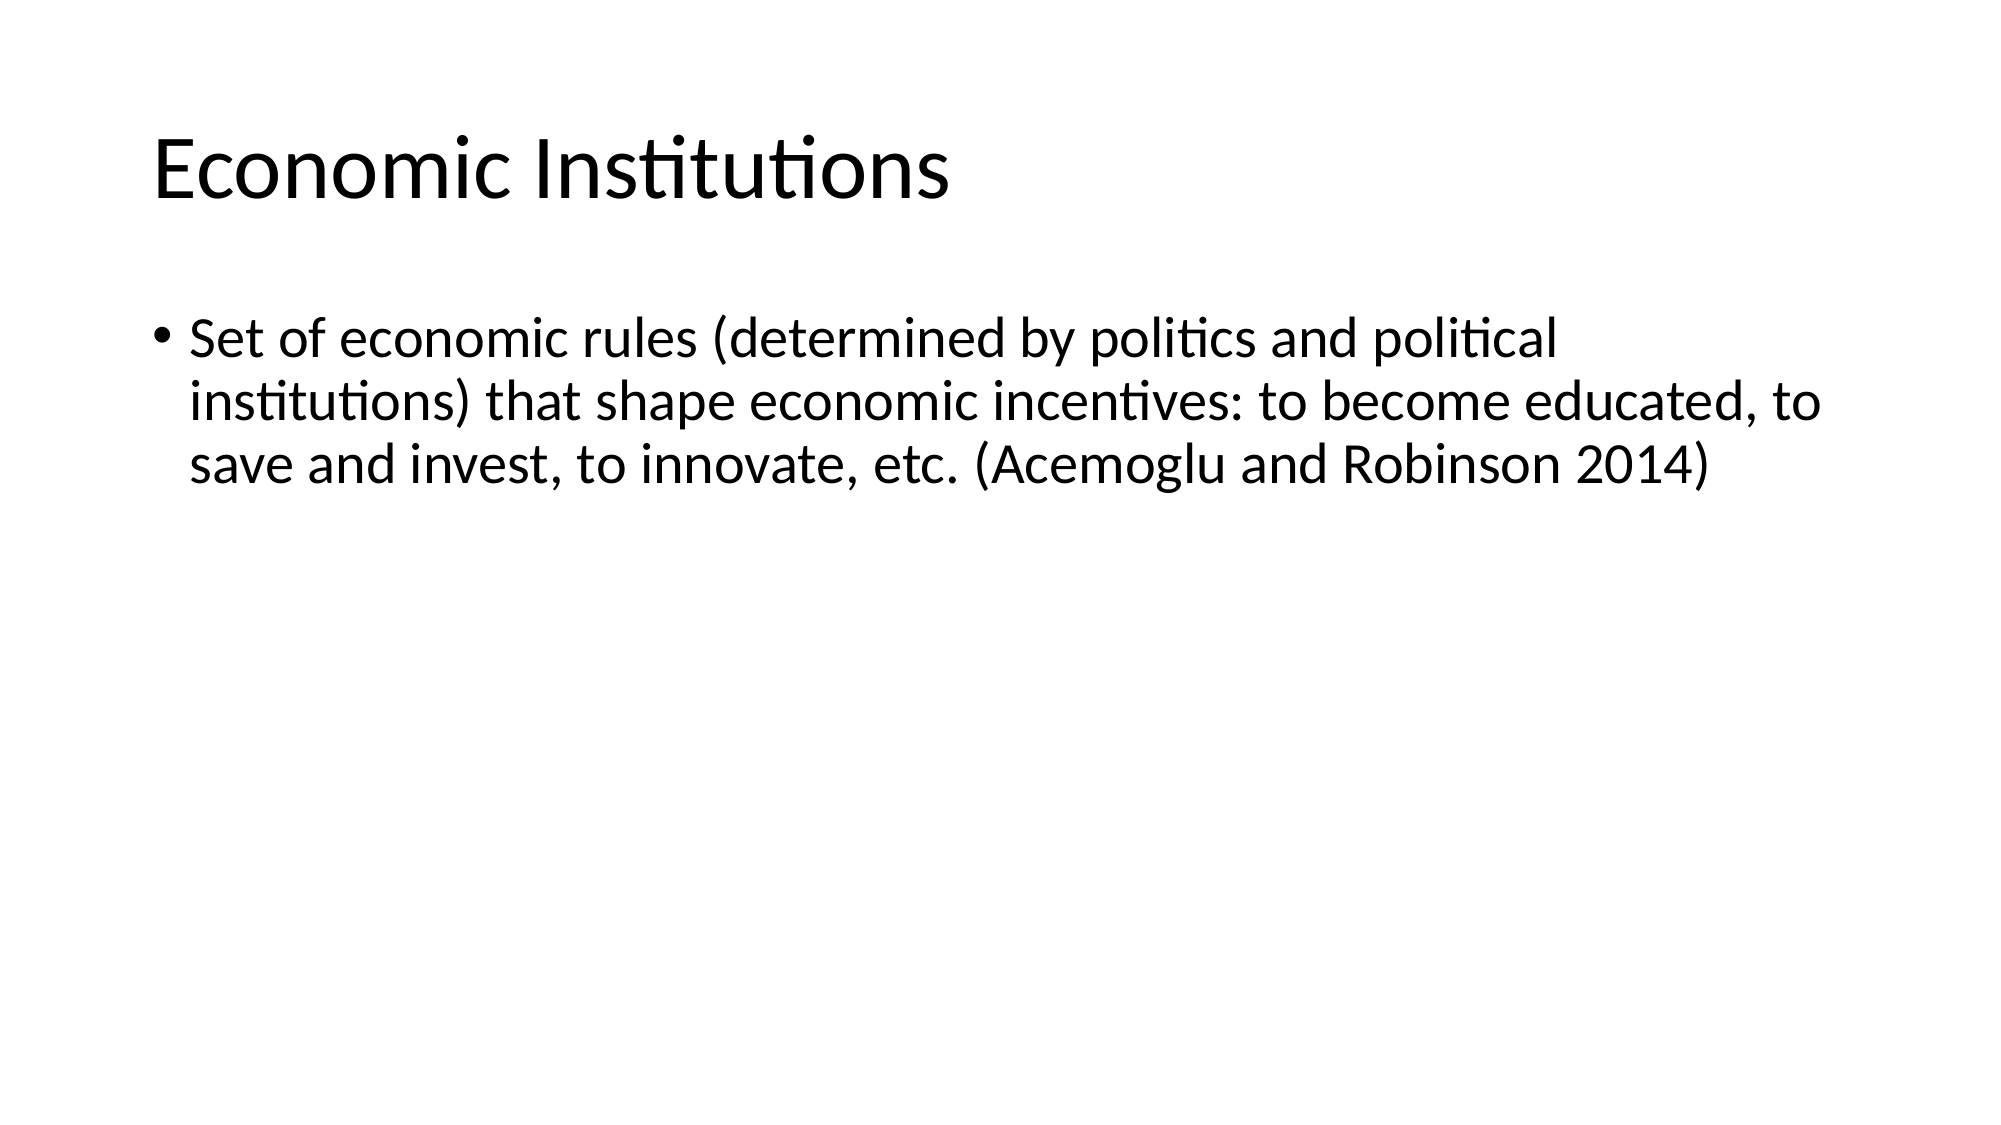

# Economic Institutions
Set of economic rules (determined by politics and political institutions) that shape economic incentives: to become educated, to save and invest, to innovate, etc. (Acemoglu and Robinson 2014)